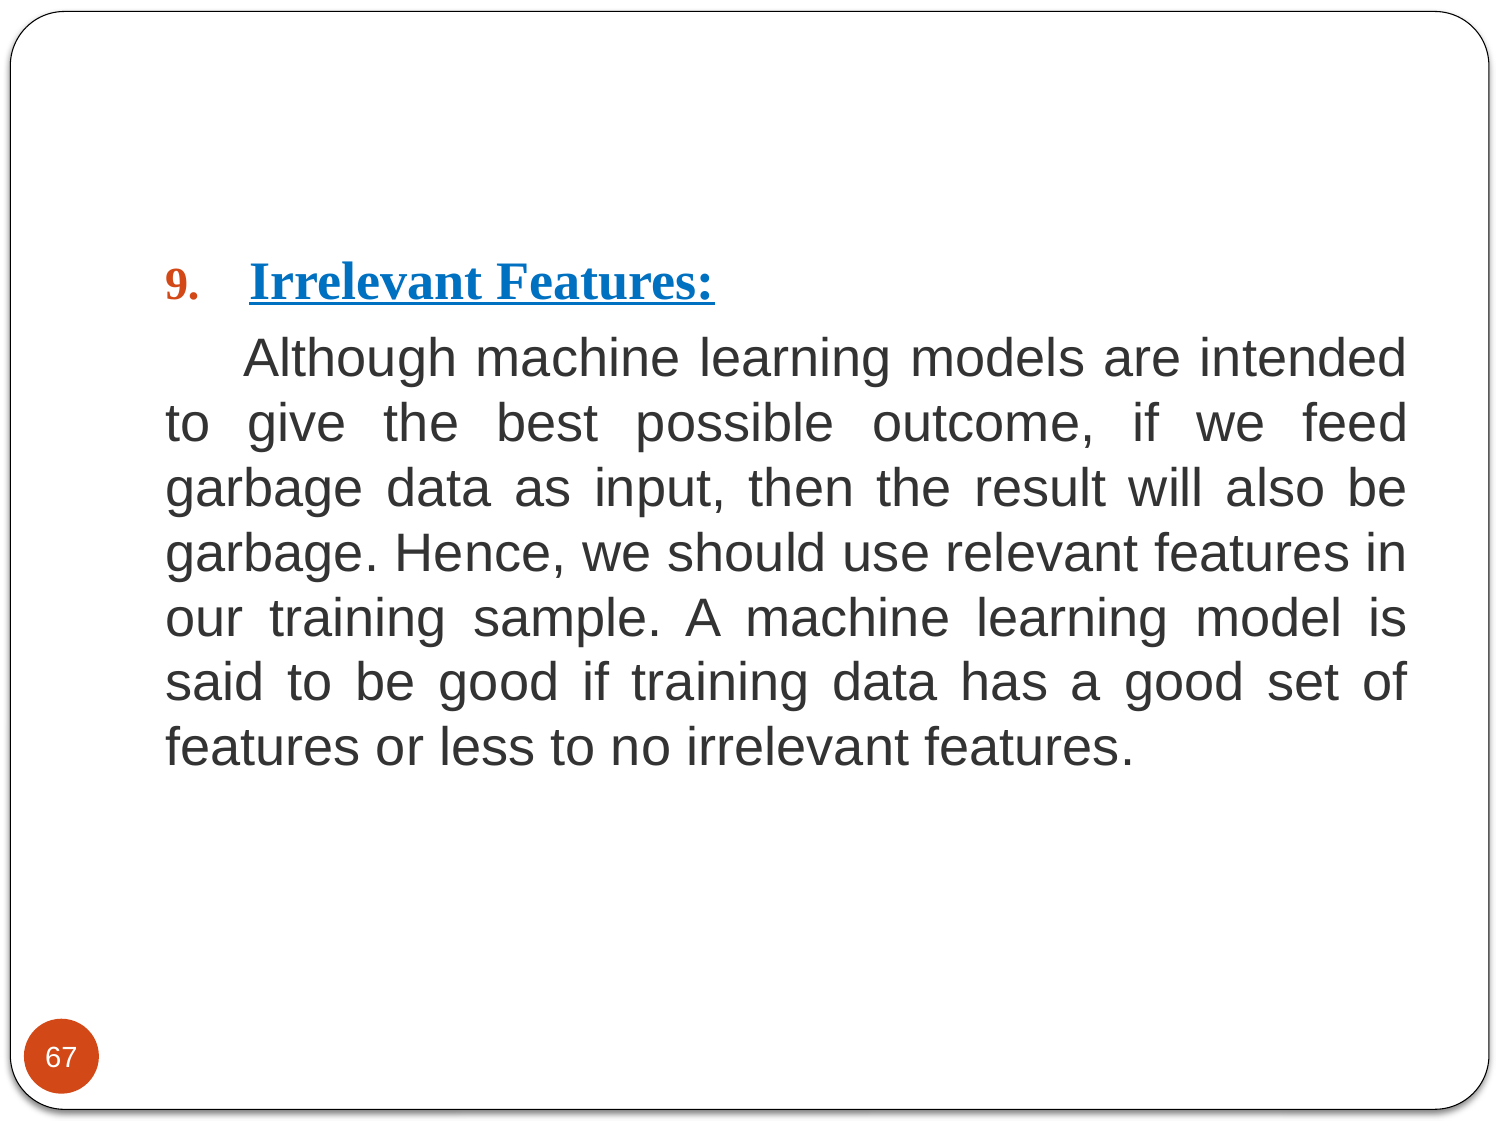

Irrelevant Features:
     Although machine learning models are intended to give the best possible outcome, if we feed garbage data as input, then the result will also be garbage. Hence, we should use relevant features in our training sample. A machine learning model is said to be good if training data has a good set of features or less to no irrelevant features.
67